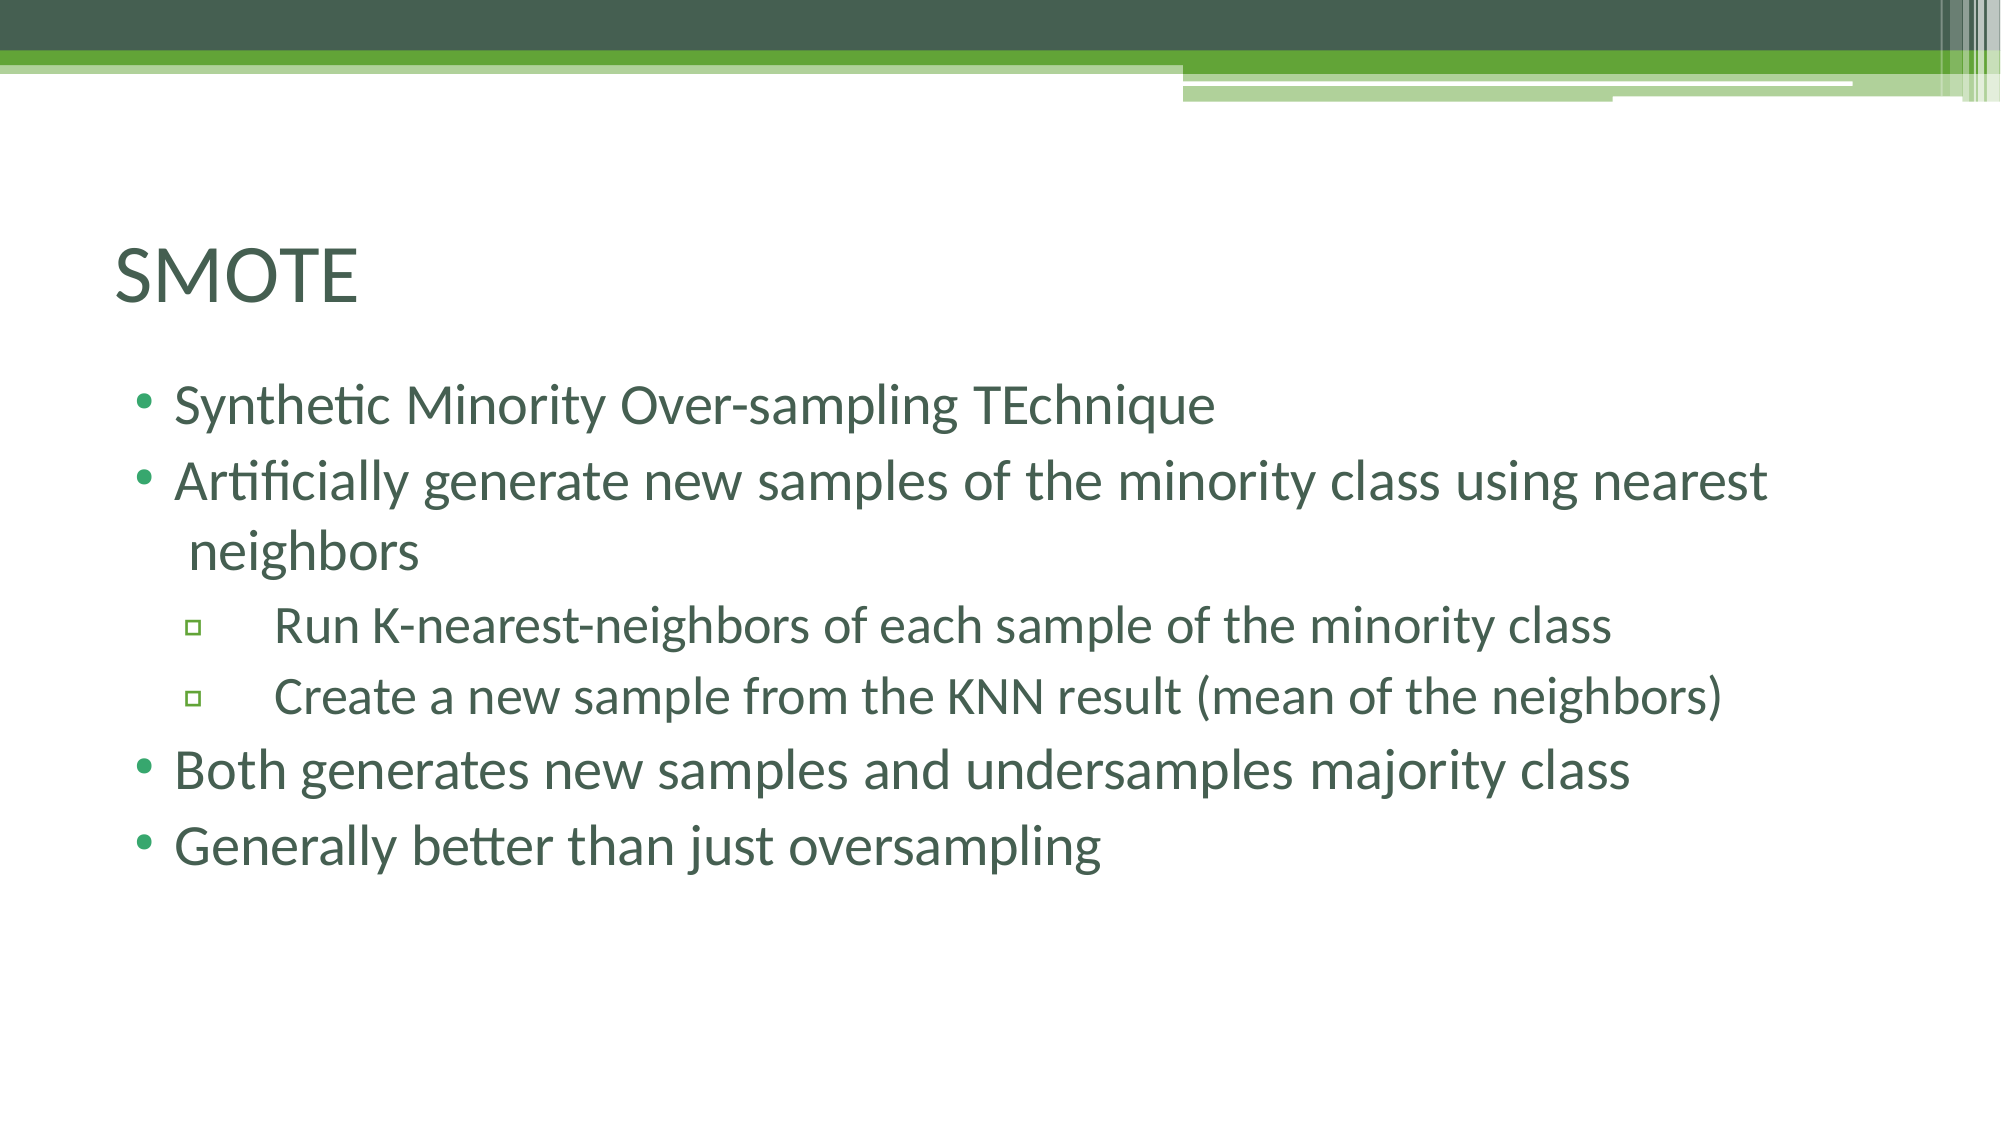

# SMOTE
Synthetic Minority Over-sampling TEchnique
Artificially generate new samples of the minority class using nearest  neighbors
▫	Run K-nearest-neighbors of each sample of the minority class
▫	Create a new sample from the KNN result (mean of the neighbors)
Both generates new samples and undersamples majority class
Generally better than just oversampling